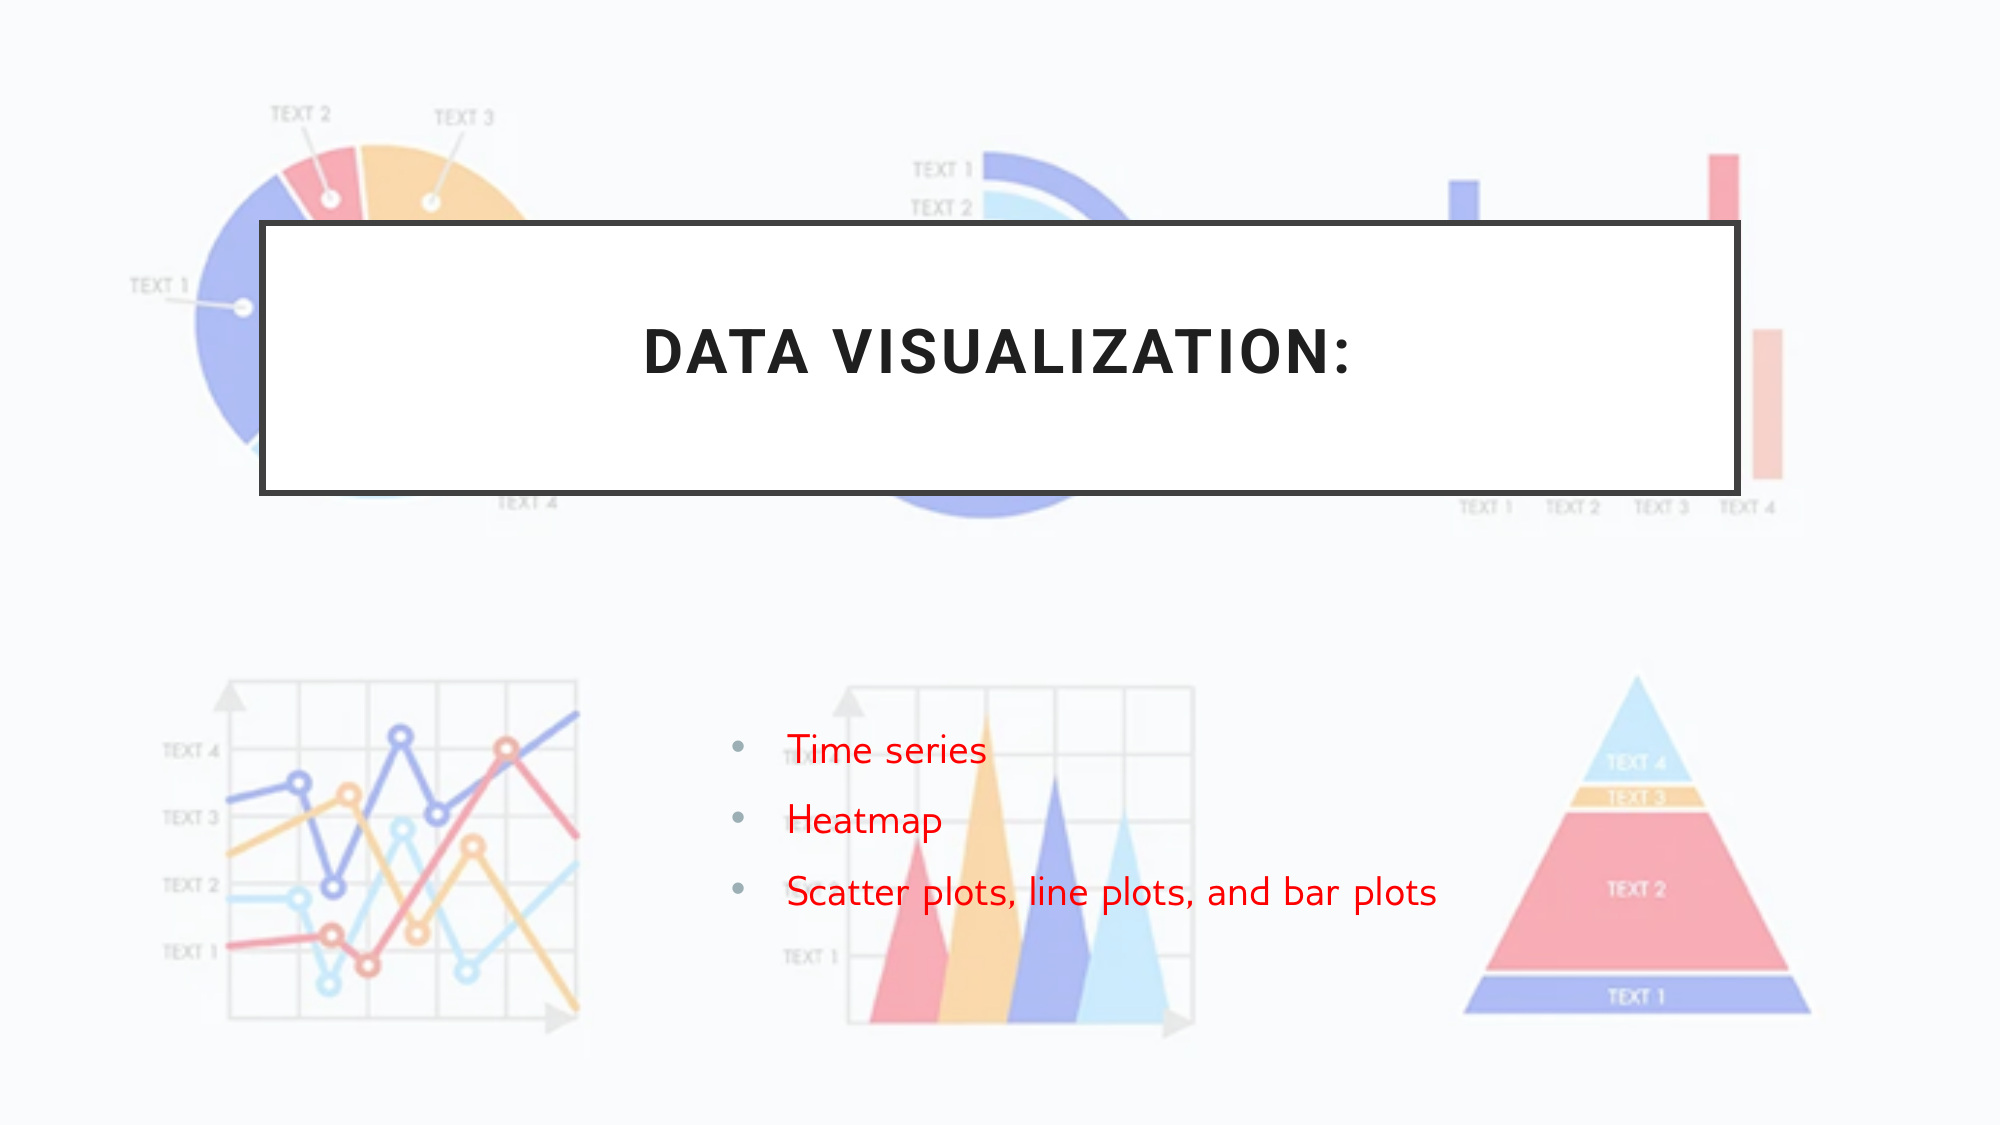

# Data Visualization:
Time series
Heatmap
Scatter plots, line plots, and bar plots